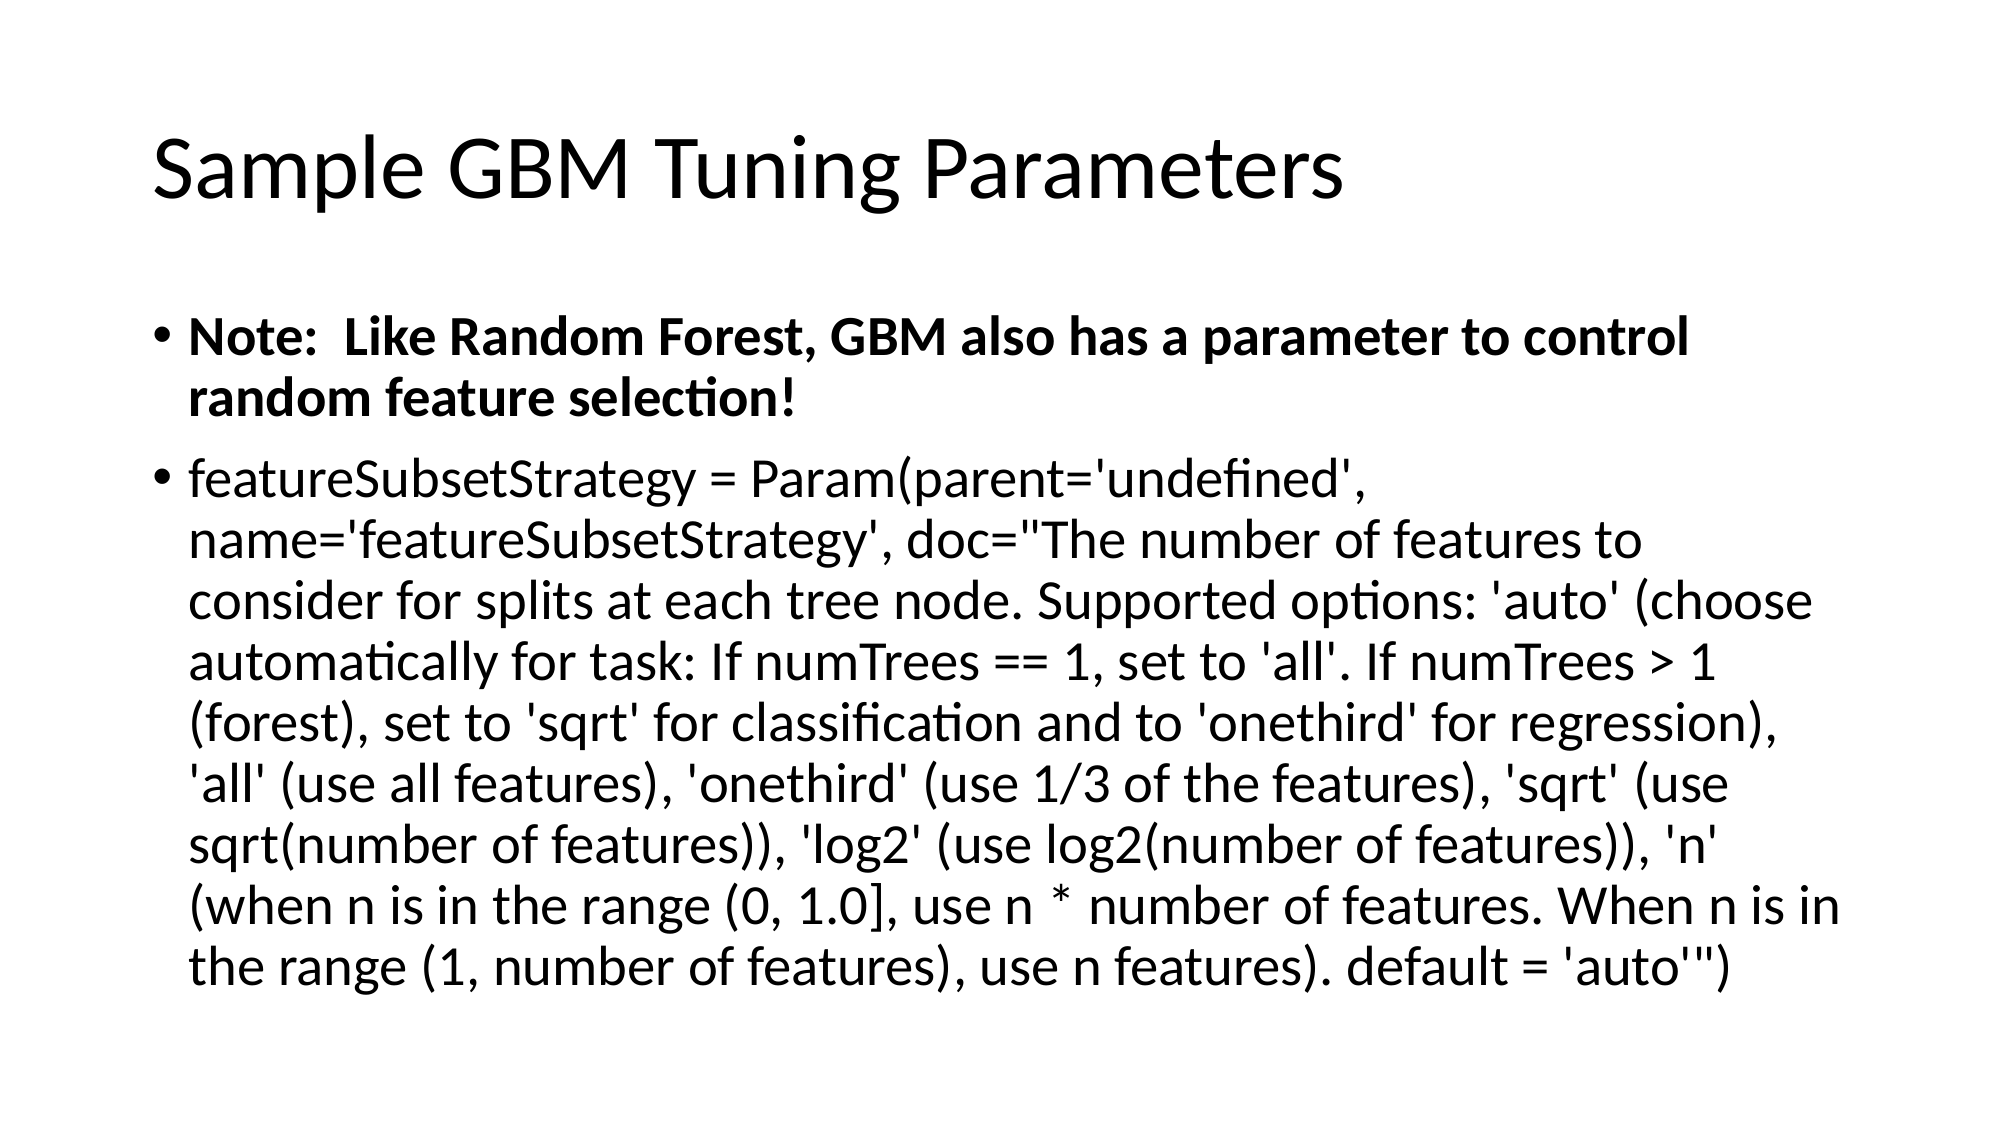

# Sample GBM Tuning Parameters
Note:  Like Random Forest, GBM also has a parameter to control random feature selection!
featureSubsetStrategy = Param(parent='undefined', name='featureSubsetStrategy', doc="The number of features to consider for splits at each tree node. Supported options: 'auto' (choose automatically for task: If numTrees == 1, set to 'all'. If numTrees > 1 (forest), set to 'sqrt' for classification and to 'onethird' for regression), 'all' (use all features), 'onethird' (use 1/3 of the features), 'sqrt' (use sqrt(number of features)), 'log2' (use log2(number of features)), 'n' (when n is in the range (0, 1.0], use n * number of features. When n is in the range (1, number of features), use n features). default = 'auto'")